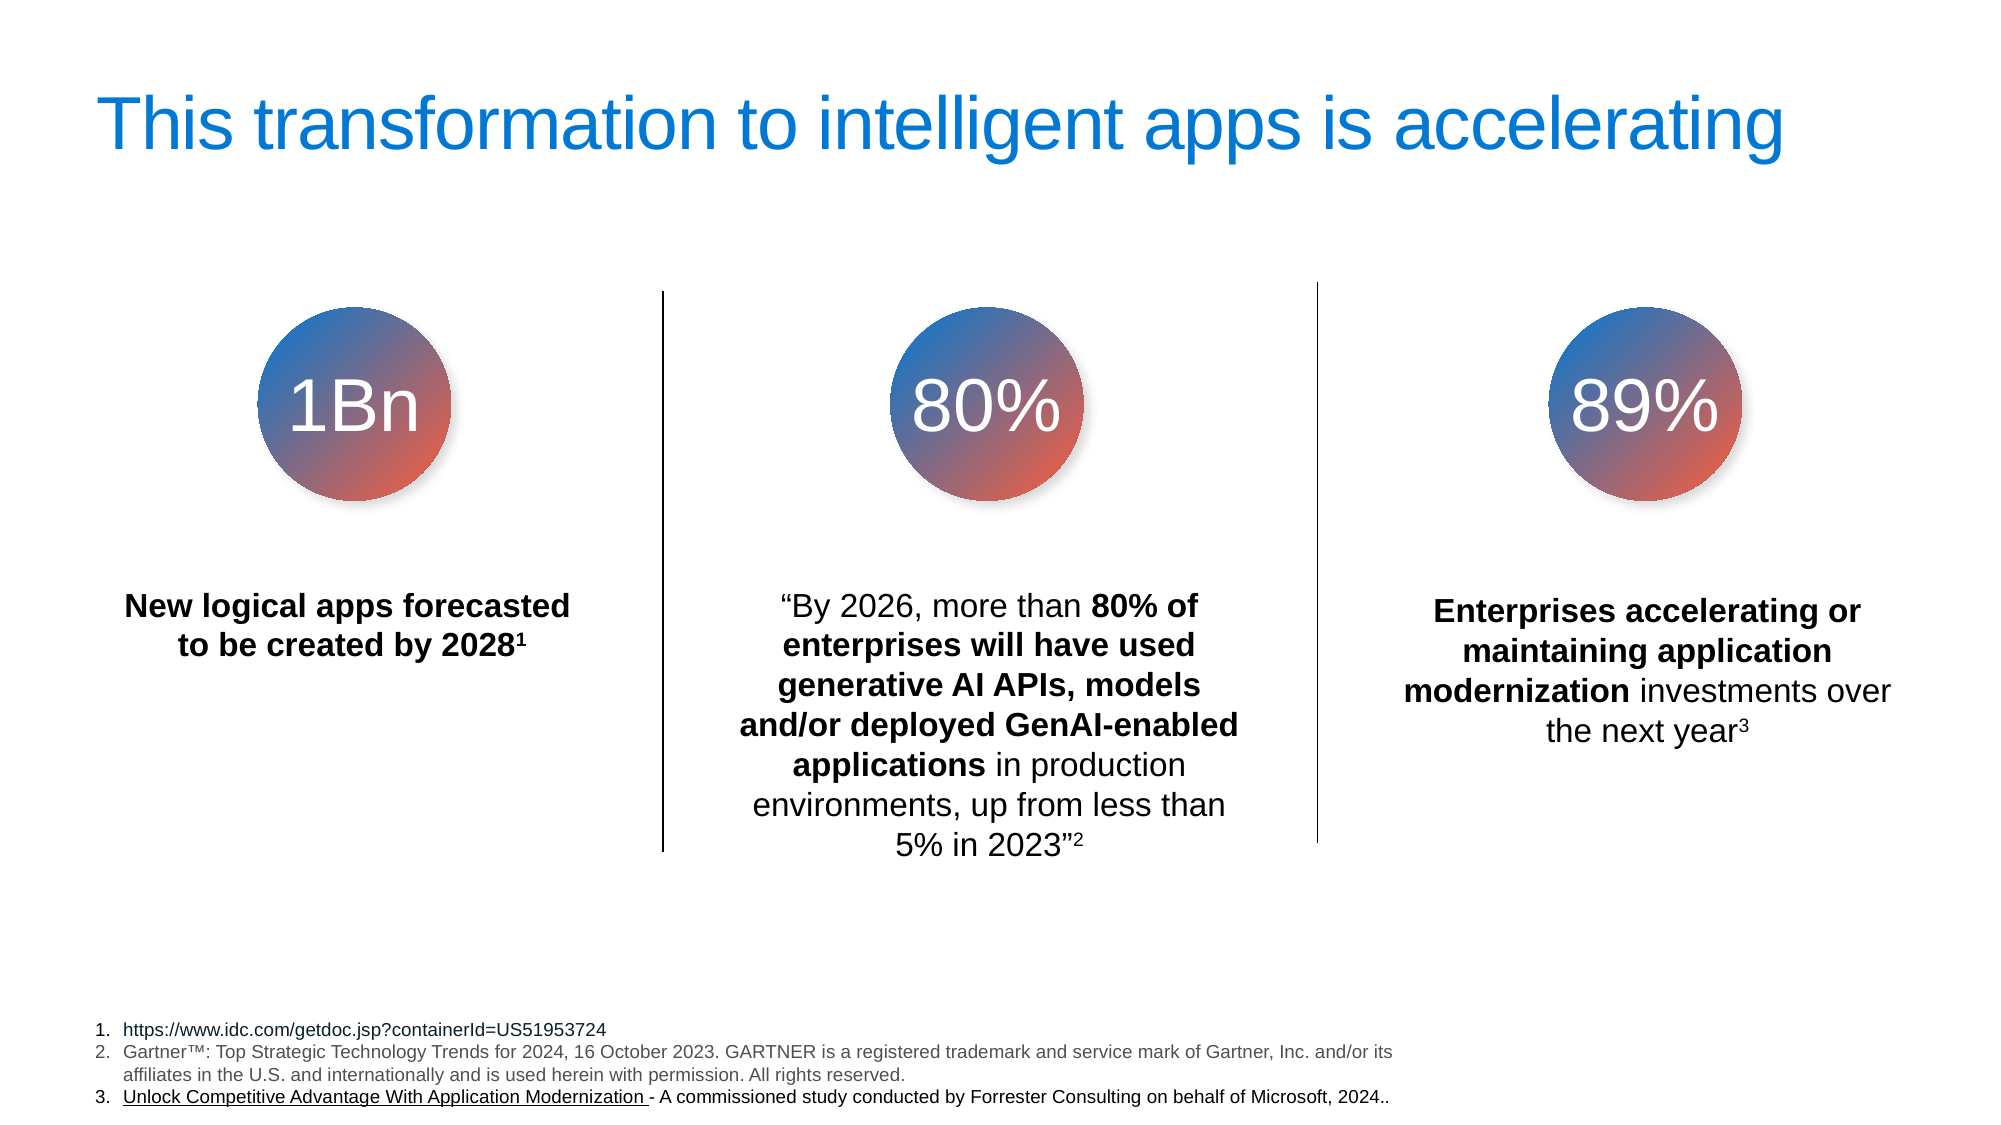

# This transformation to intelligent apps is accelerating
1Bn
80%
89%
New logical apps forecasted
to be created by 20281
“By 2026, more than 80% of enterprises will have used generative AI APIs, models and/or deployed GenAI-enabled applications in production environments, up from less than 5% in 2023”2
Enterprises accelerating or maintaining application modernization investments over the next year3
https://www.idc.com/getdoc.jsp?containerId=US51953724
Gartner™: Top Strategic Technology Trends for 2024, 16 October 2023. GARTNER is a registered trademark and service mark of Gartner, Inc. and/or its affiliates in the U.S. and internationally and is used herein with permission. All rights reserved.
Unlock Competitive Advantage With Application Modernization - A commissioned study conducted by Forrester Consulting on behalf of Microsoft, 2024..